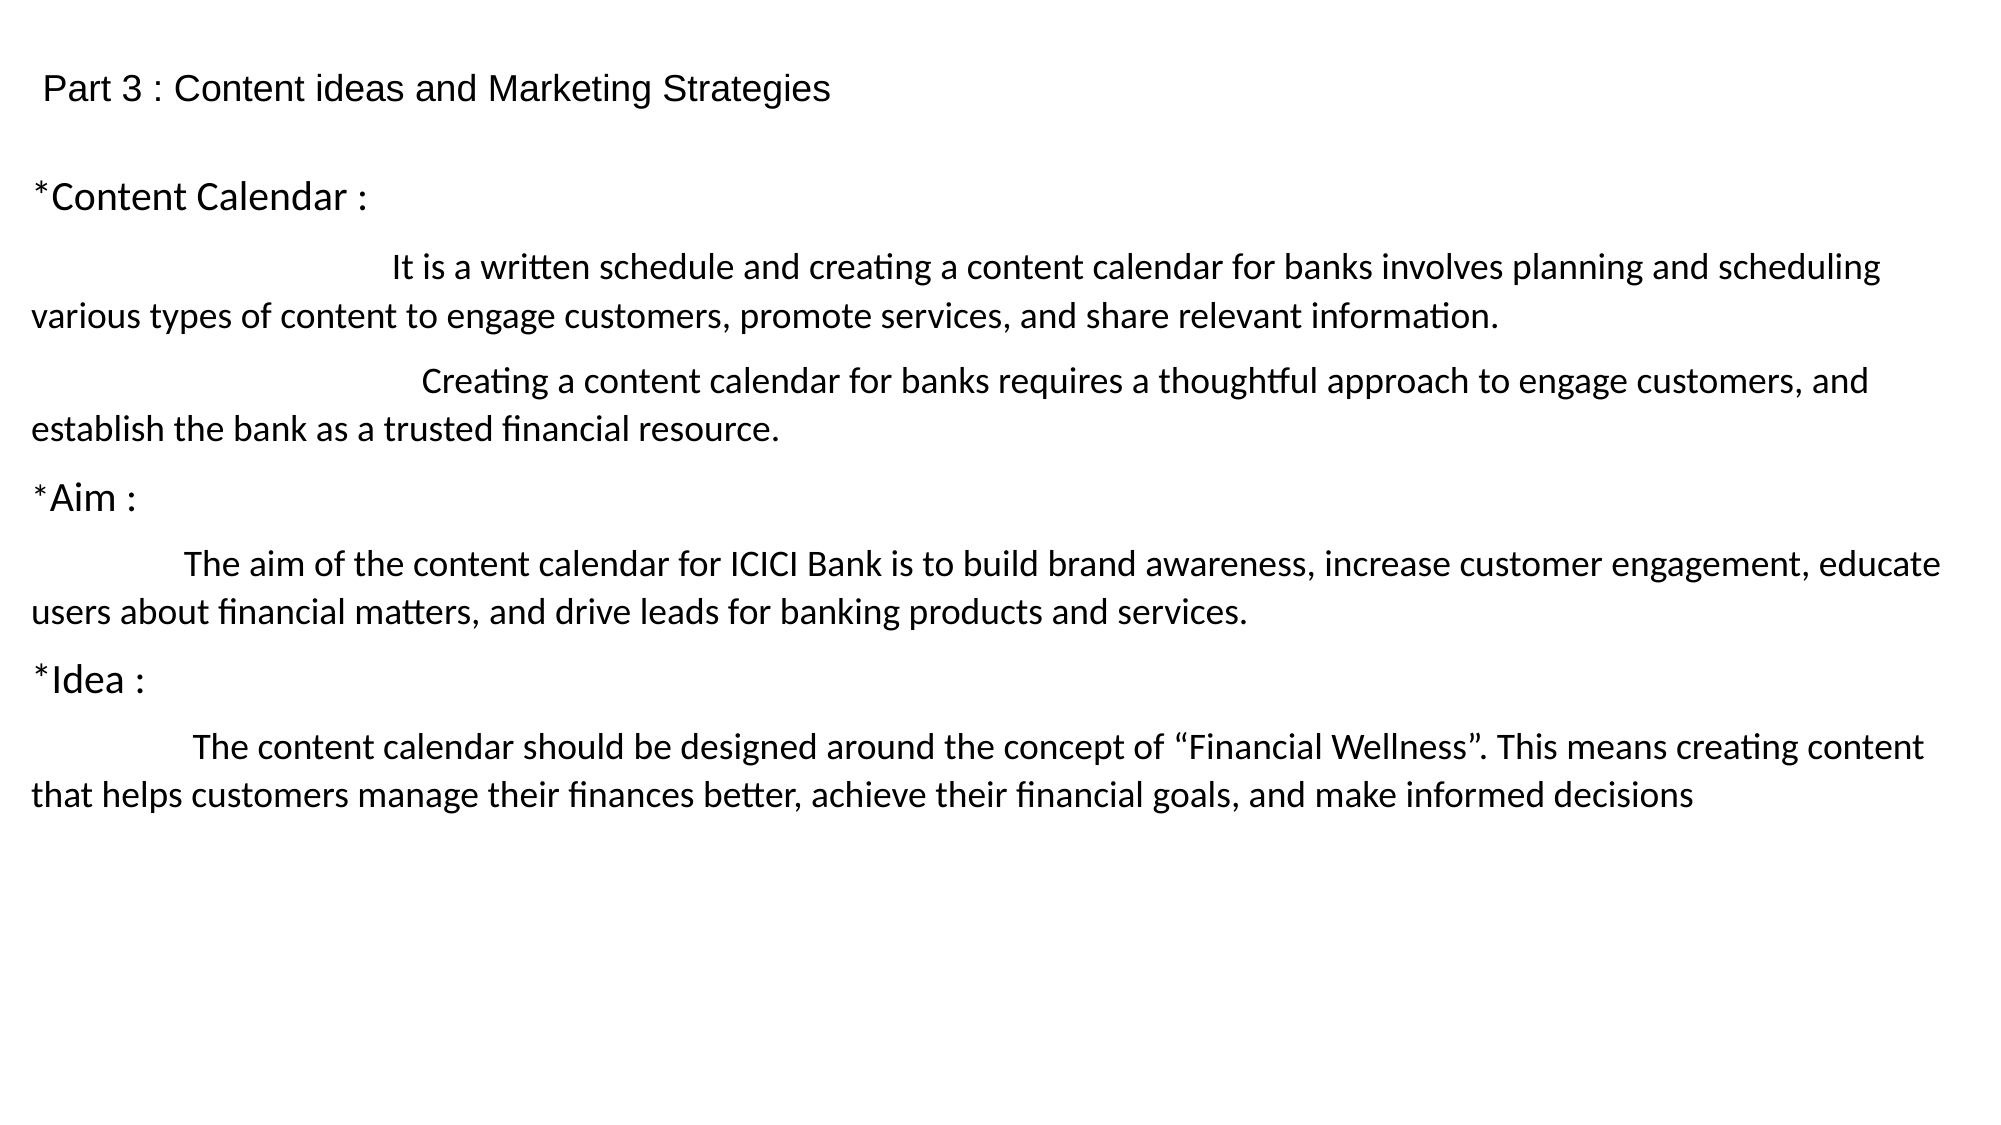

Part 3 : Content ideas and Marketing Strategies
*Content Calendar :
                                      It is a written schedule and creating a content calendar for banks involves planning and scheduling various types of content to engage customers, promote services, and share relevant information.
                                              Creating a content calendar for banks requires a thoughtful approach to engage customers, and establish the bank as a trusted financial resource.
*Aim :
                  The aim of the content calendar for ICICI Bank is to build brand awareness, increase customer engagement, educate users about financial matters, and drive leads for banking products and services.
*Idea :
                   The content calendar should be designed around the concept of “Financial Wellness”. This means creating content that helps customers manage their finances better, achieve their financial goals, and make informed decisions